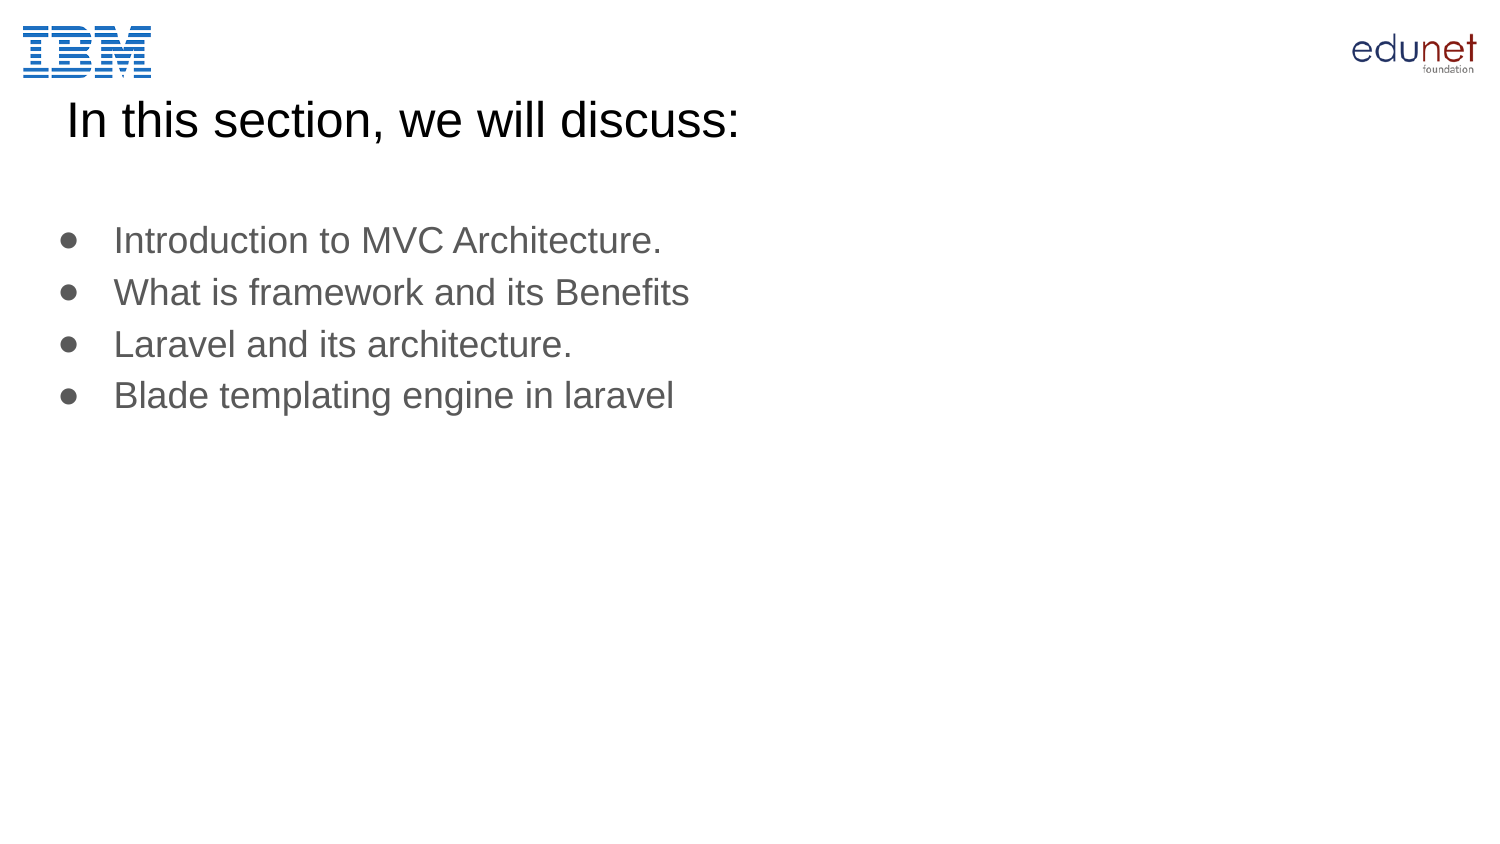

# In this section, we will discuss:
Introduction to MVC Architecture.
What is framework and its Benefits
Laravel and its architecture.
Blade templating engine in laravel